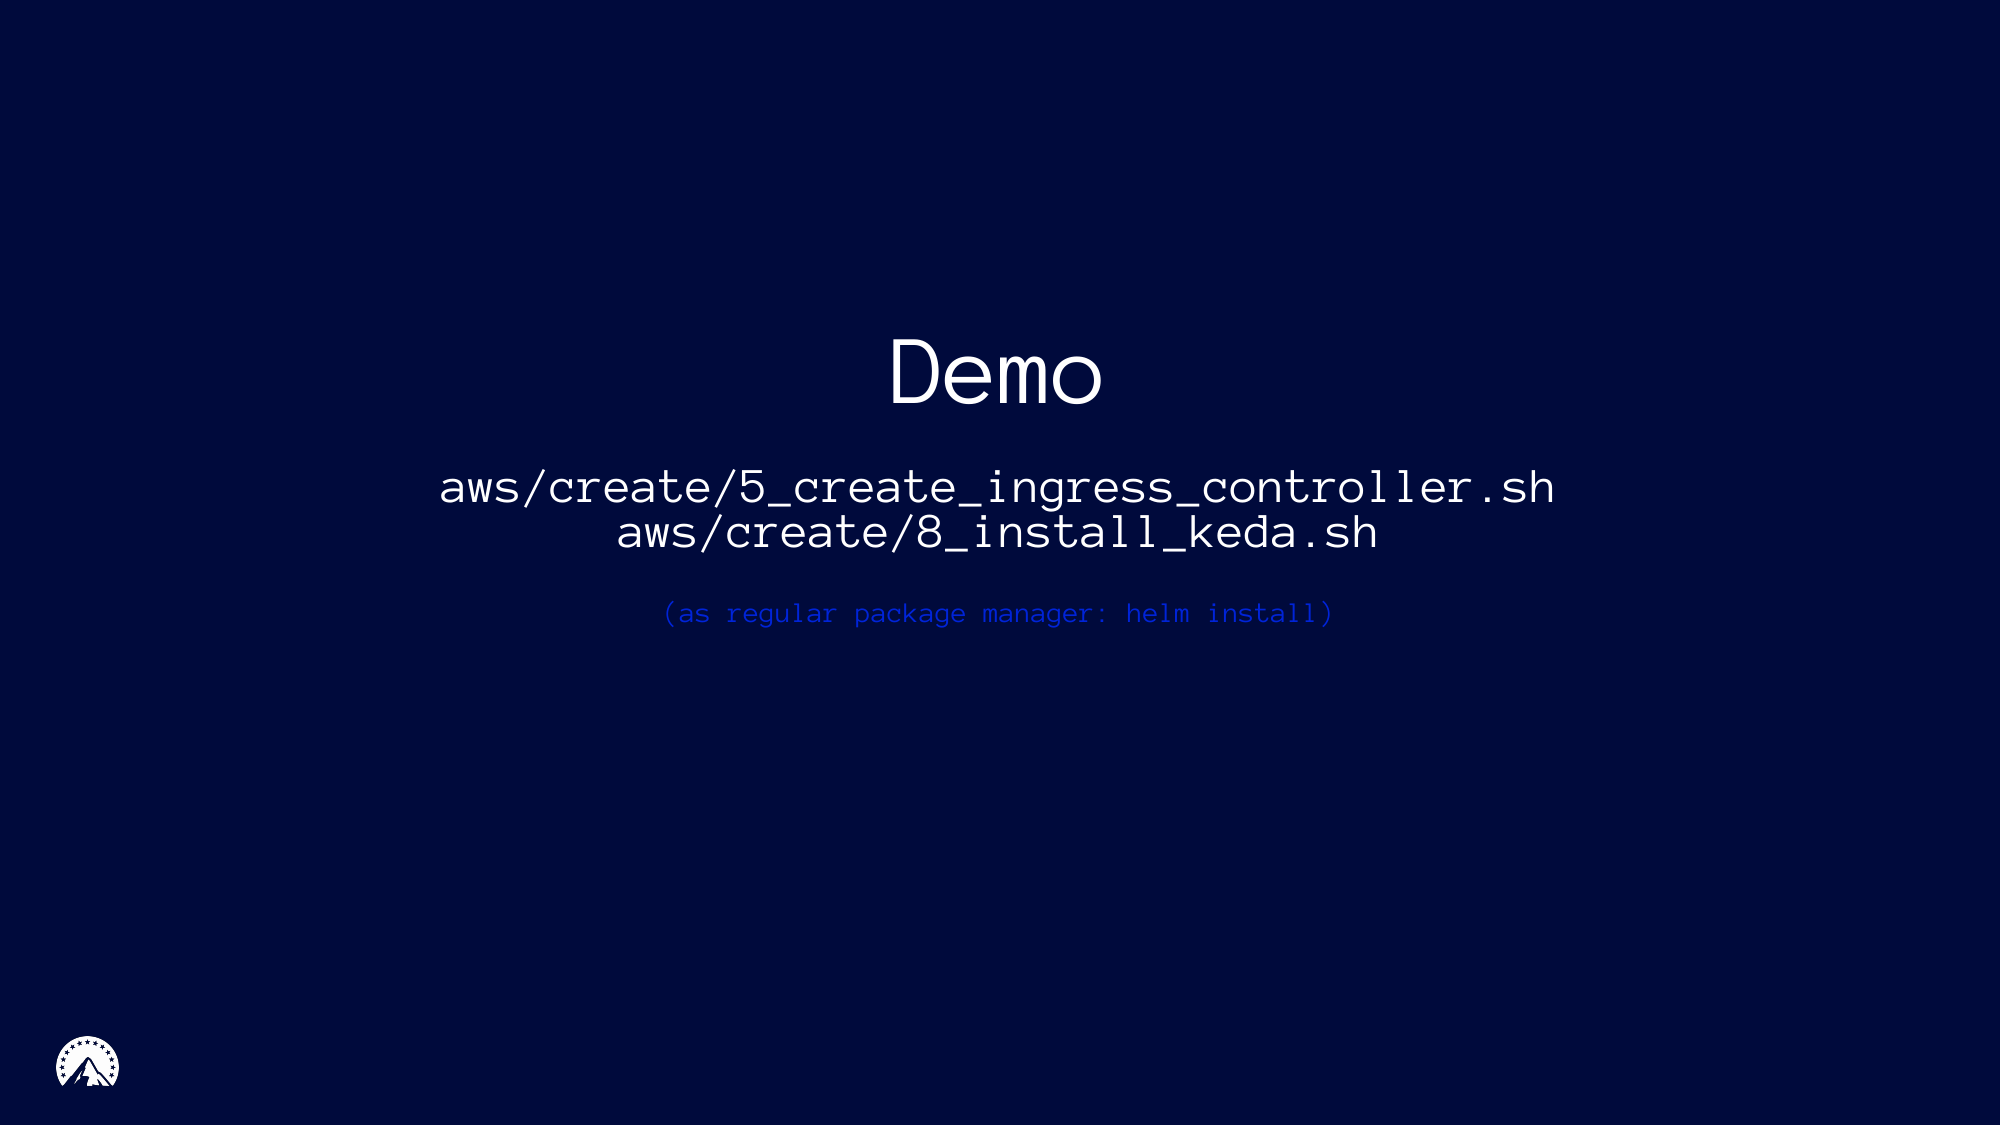

# Demo aws/create/5_create_ingress_controller.sh aws/create/8_install_keda.sh (as regular package manager: helm install)